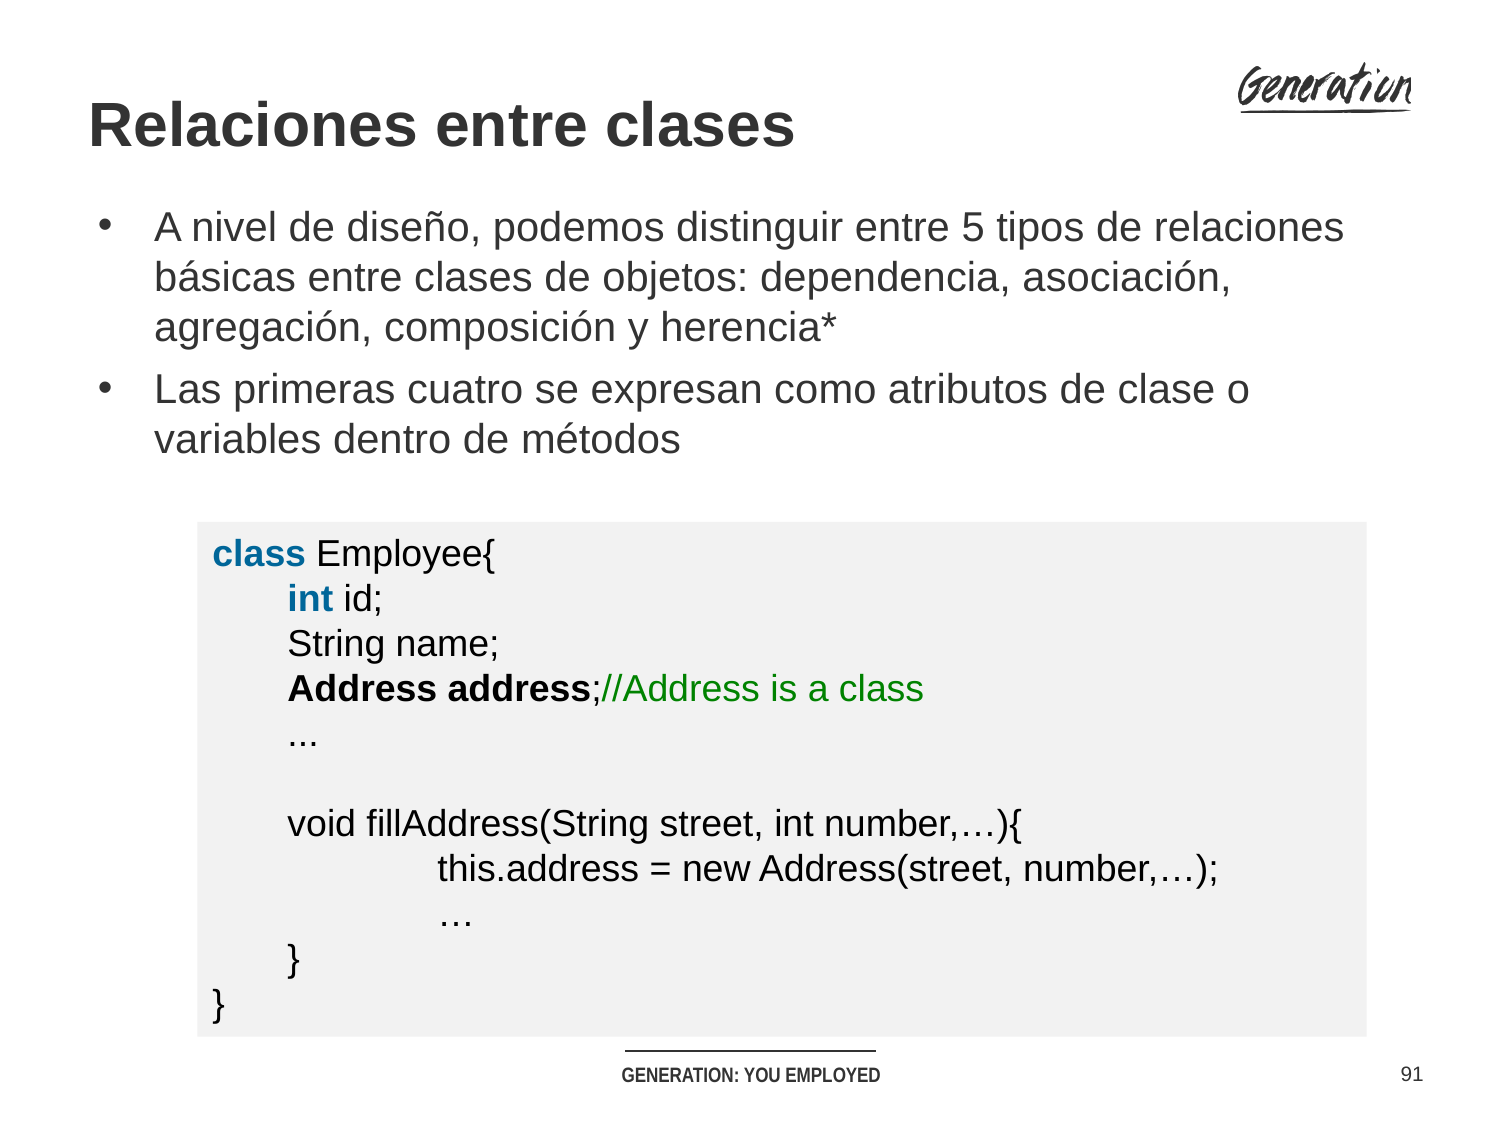

Relaciones entre clases
A nivel de diseño, podemos distinguir entre 5 tipos de relaciones básicas entre clases de objetos: dependencia, asociación, agregación, composición y herencia*
Las primeras cuatro se expresan como atributos de clase o variables dentro de métodos

class Employee{
int id;
String name;
Address address;//Address is a class
...

void fillAddress(String street, int number,…){
	this.address = new Address(street, number,…);
	…
}
}